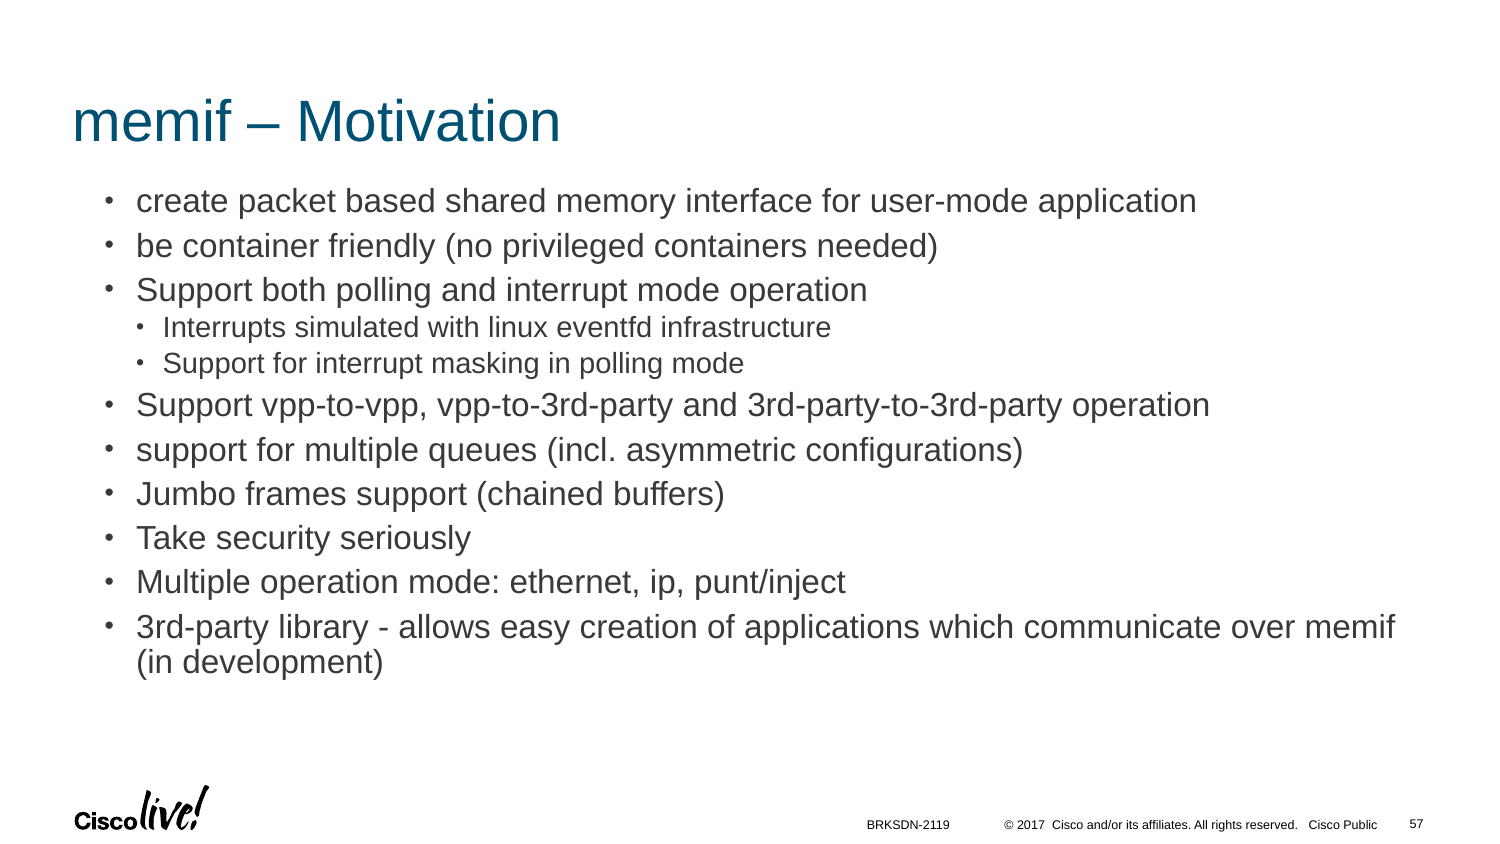

# memif – Motivation
create packet based shared memory interface for user-mode application
be container friendly (no privileged containers needed)
Support both polling and interrupt mode operation
Interrupts simulated with linux eventfd infrastructure
Support for interrupt masking in polling mode
Support vpp-to-vpp, vpp-to-3rd-party and 3rd-party-to-3rd-party operation
support for multiple queues (incl. asymmetric configurations)
Jumbo frames support (chained buffers)
Take security seriously
Multiple operation mode: ethernet, ip, punt/inject
3rd-party library - allows easy creation of applications which communicate over memif (in development)
57
BRKSDN-2119